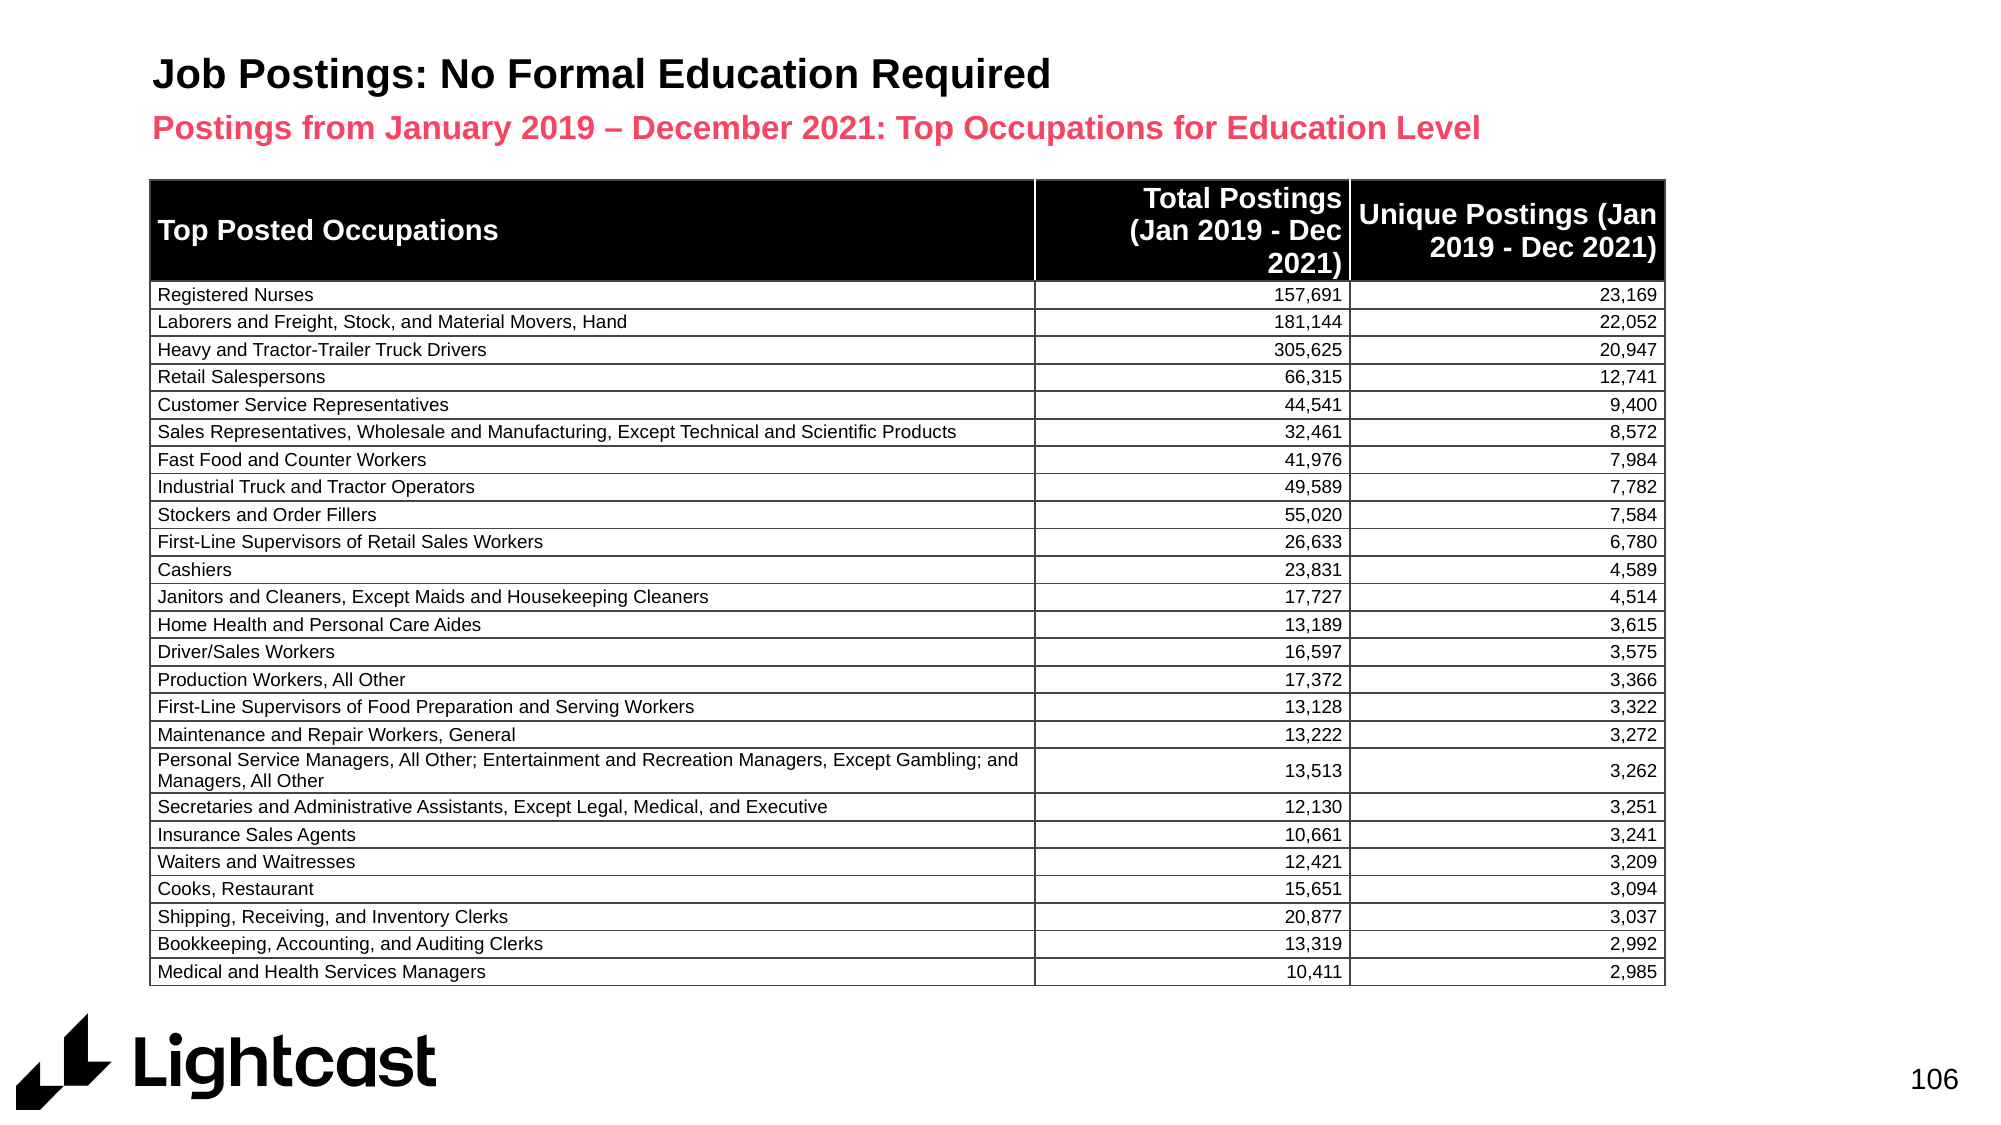

# Job Postings: No Formal Education Required
Postings from January 2019 – December 2021: Top Occupations for Education Level
| Top Posted Occupations | Total Postings (Jan 2019 - Dec 2021) | Unique Postings (Jan 2019 - Dec 2021) |
| --- | --- | --- |
| Registered Nurses | 157,691 | 23,169 |
| Laborers and Freight, Stock, and Material Movers, Hand | 181,144 | 22,052 |
| Heavy and Tractor-Trailer Truck Drivers | 305,625 | 20,947 |
| Retail Salespersons | 66,315 | 12,741 |
| Customer Service Representatives | 44,541 | 9,400 |
| Sales Representatives, Wholesale and Manufacturing, Except Technical and Scientific Products | 32,461 | 8,572 |
| Fast Food and Counter Workers | 41,976 | 7,984 |
| Industrial Truck and Tractor Operators | 49,589 | 7,782 |
| Stockers and Order Fillers | 55,020 | 7,584 |
| First-Line Supervisors of Retail Sales Workers | 26,633 | 6,780 |
| Cashiers | 23,831 | 4,589 |
| Janitors and Cleaners, Except Maids and Housekeeping Cleaners | 17,727 | 4,514 |
| Home Health and Personal Care Aides | 13,189 | 3,615 |
| Driver/Sales Workers | 16,597 | 3,575 |
| Production Workers, All Other | 17,372 | 3,366 |
| First-Line Supervisors of Food Preparation and Serving Workers | 13,128 | 3,322 |
| Maintenance and Repair Workers, General | 13,222 | 3,272 |
| Personal Service Managers, All Other; Entertainment and Recreation Managers, Except Gambling; and Managers, All Other | 13,513 | 3,262 |
| Secretaries and Administrative Assistants, Except Legal, Medical, and Executive | 12,130 | 3,251 |
| Insurance Sales Agents | 10,661 | 3,241 |
| Waiters and Waitresses | 12,421 | 3,209 |
| Cooks, Restaurant | 15,651 | 3,094 |
| Shipping, Receiving, and Inventory Clerks | 20,877 | 3,037 |
| Bookkeeping, Accounting, and Auditing Clerks | 13,319 | 2,992 |
| Medical and Health Services Managers | 10,411 | 2,985 |